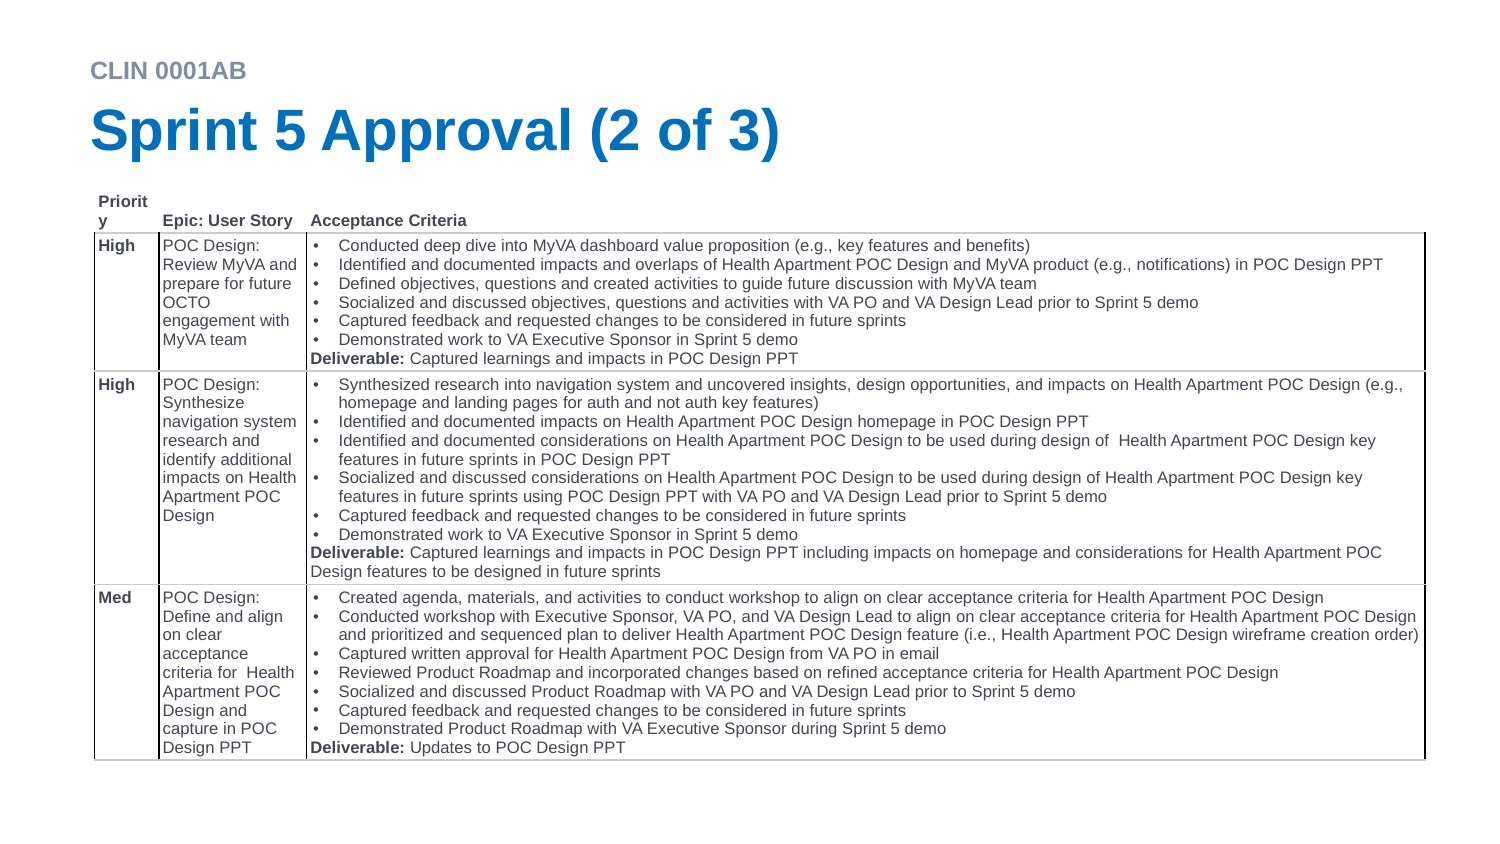

CLIN 0001AB

# Sprint 5 Approval (2 of 3)
| Priority | Epic: User Story | Acceptance Criteria |
| --- | --- | --- |
| High | POC Design: Review MyVA and prepare for future OCTO engagement with MyVA team | Conducted deep dive into MyVA dashboard value proposition (e.g., key features and benefits) Identified and documented impacts and overlaps of Health Apartment POC Design and MyVA product (e.g., notifications) in POC Design PPT Defined objectives, questions and created activities to guide future discussion with MyVA team Socialized and discussed objectives, questions and activities with VA PO and VA Design Lead prior to Sprint 5 demo Captured feedback and requested changes to be considered in future sprints Demonstrated work to VA Executive Sponsor in Sprint 5 demo Deliverable: Captured learnings and impacts in POC Design PPT |
| High | POC Design: Synthesize navigation system research and identify additional impacts on Health Apartment POC Design | Synthesized research into navigation system and uncovered insights, design opportunities, and impacts on Health Apartment POC Design (e.g., homepage and landing pages for auth and not auth key features) Identified and documented impacts on Health Apartment POC Design homepage in POC Design PPT Identified and documented considerations on Health Apartment POC Design to be used during design of Health Apartment POC Design key features in future sprints in POC Design PPT Socialized and discussed considerations on Health Apartment POC Design to be used during design of Health Apartment POC Design key features in future sprints using POC Design PPT with VA PO and VA Design Lead prior to Sprint 5 demo Captured feedback and requested changes to be considered in future sprints Demonstrated work to VA Executive Sponsor in Sprint 5 demo Deliverable: Captured learnings and impacts in POC Design PPT including impacts on homepage and considerations for Health Apartment POC Design features to be designed in future sprints |
| Med | POC Design: Define and align on clear acceptance criteria for Health Apartment POC Design and capture in POC Design PPT | Created agenda, materials, and activities to conduct workshop to align on clear acceptance criteria for Health Apartment POC Design Conducted workshop with Executive Sponsor, VA PO, and VA Design Lead to align on clear acceptance criteria for Health Apartment POC Design and prioritized and sequenced plan to deliver Health Apartment POC Design feature (i.e., Health Apartment POC Design wireframe creation order) Captured written approval for Health Apartment POC Design from VA PO in email Reviewed Product Roadmap and incorporated changes based on refined acceptance criteria for Health Apartment POC Design Socialized and discussed Product Roadmap with VA PO and VA Design Lead prior to Sprint 5 demo Captured feedback and requested changes to be considered in future sprints Demonstrated Product Roadmap with VA Executive Sponsor during Sprint 5 demo Deliverable: Updates to POC Design PPT |